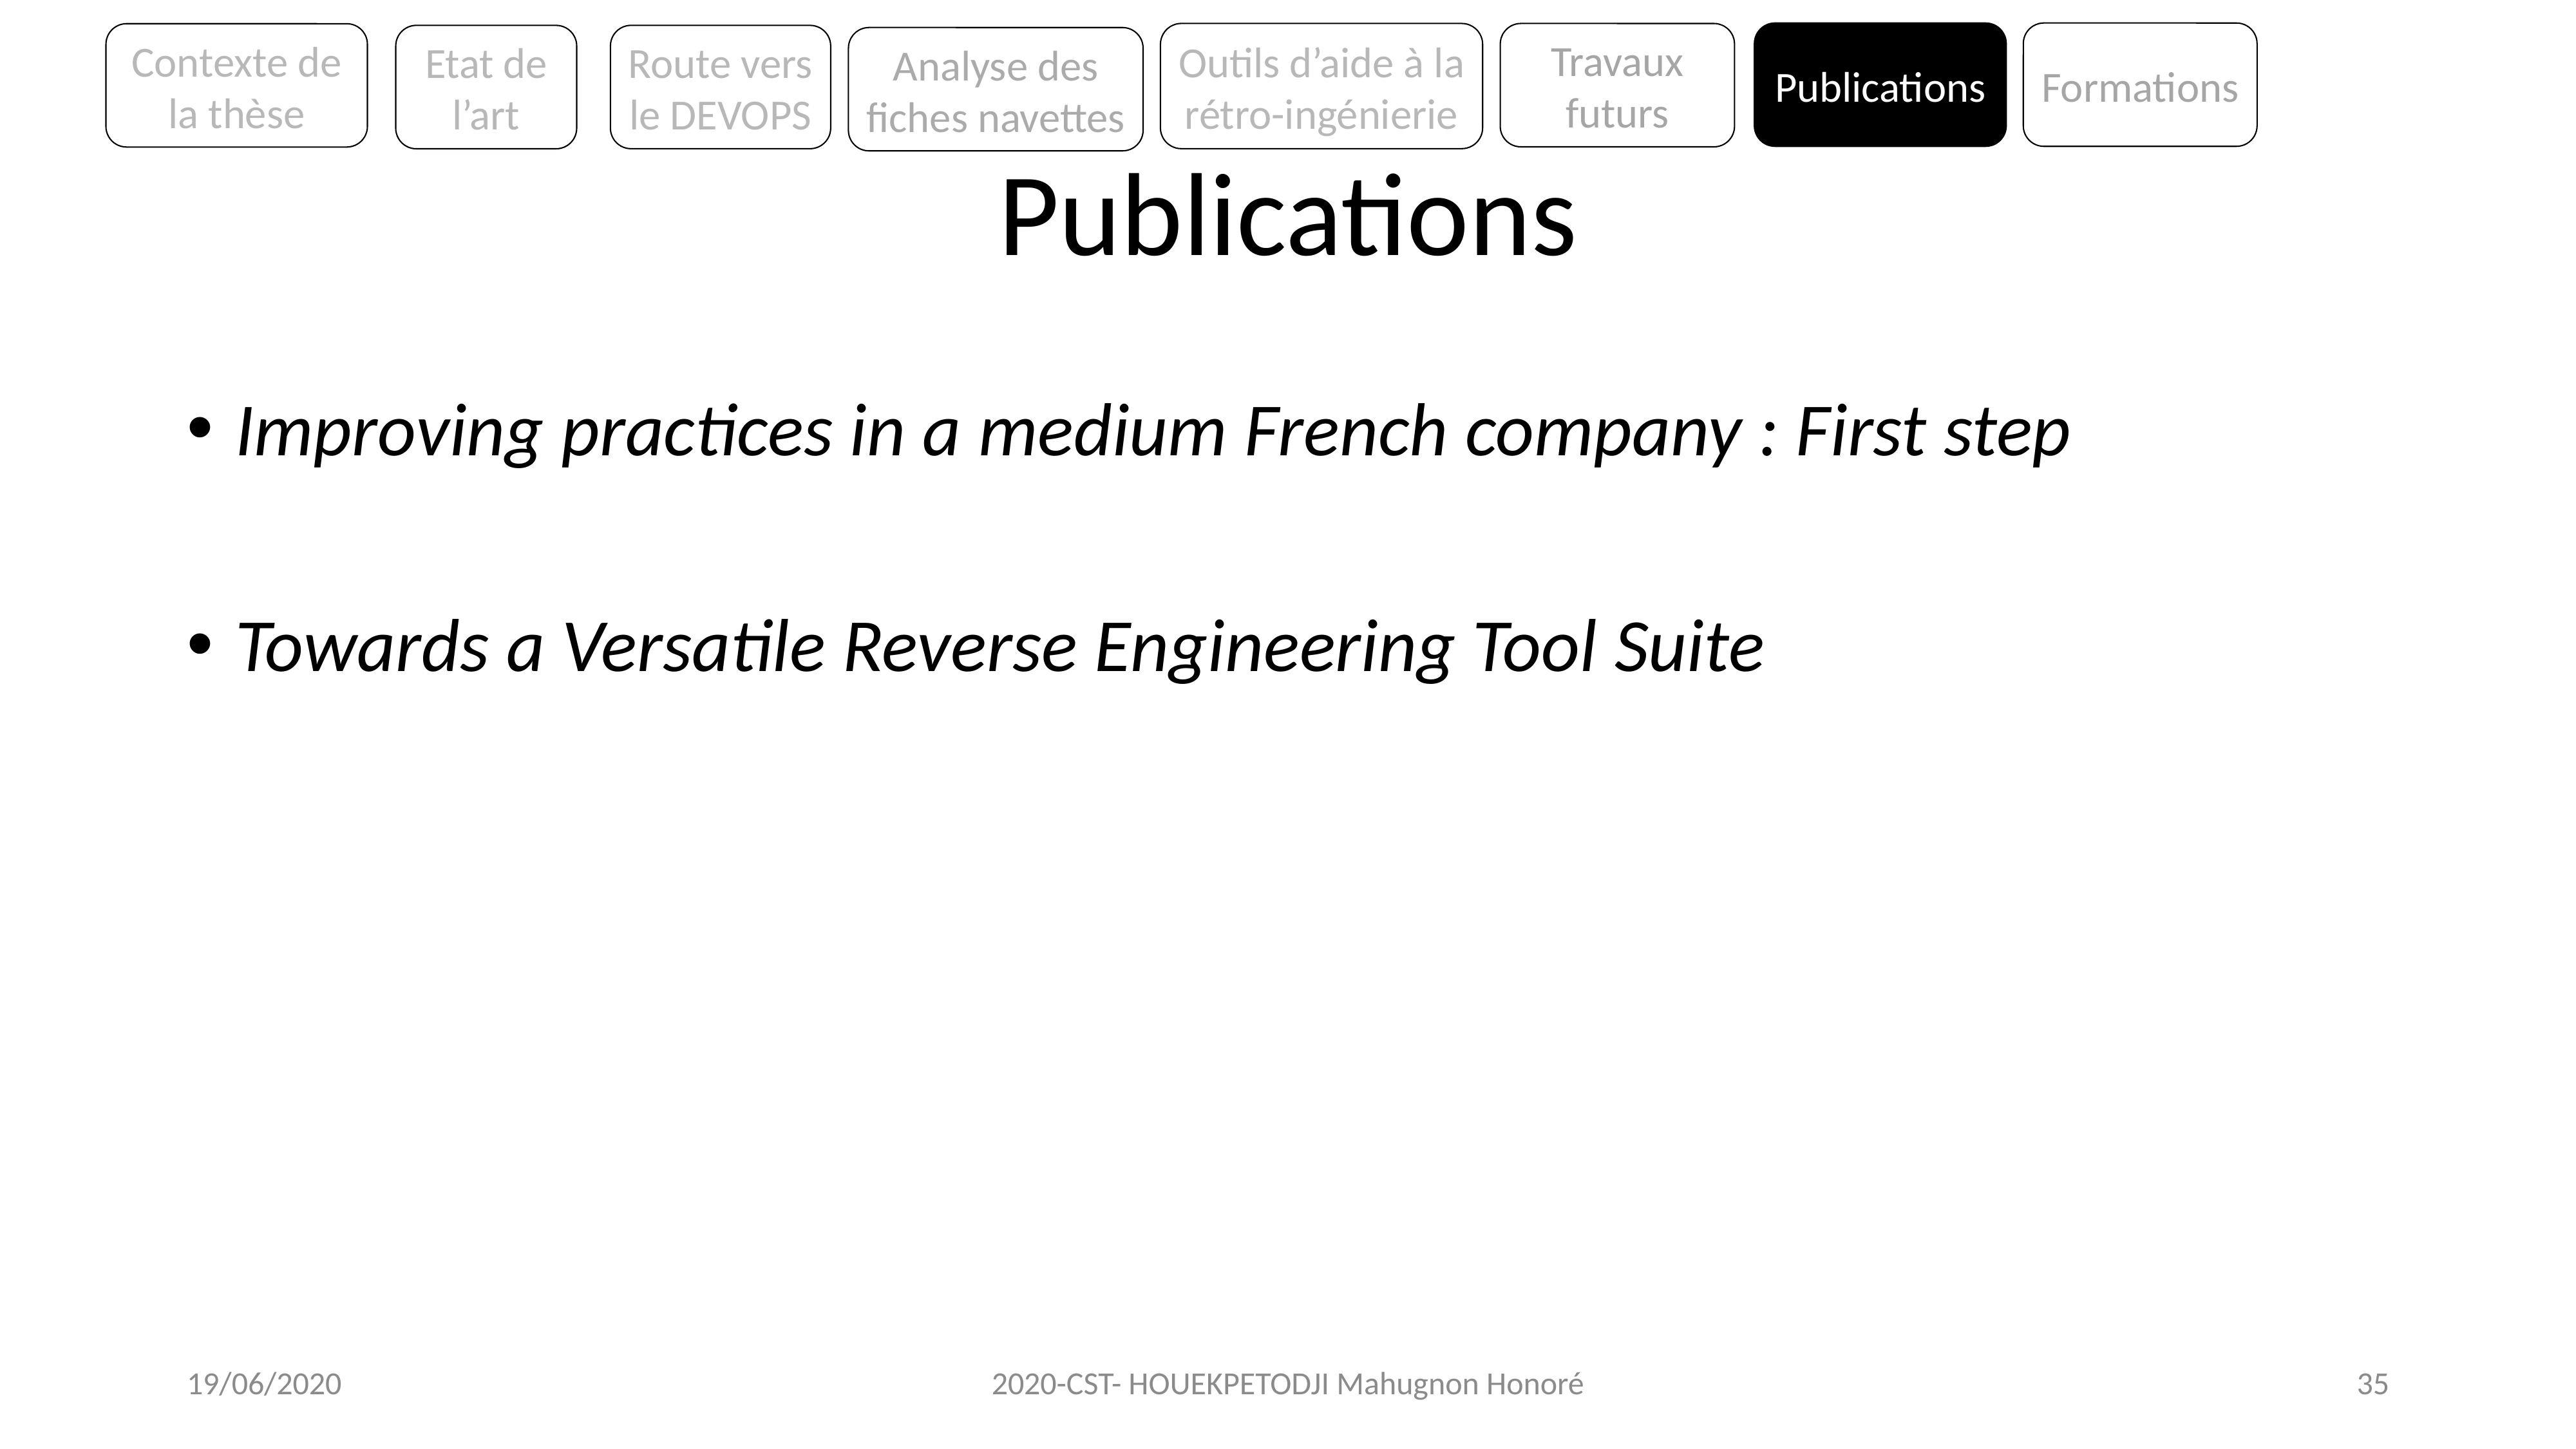

Publications
Formations
Outils d’aide à la rétro-ingénierie
Travaux futurs
Contexte de la thèse
Etat de l’art
Analyse des fiches navettes
Route vers le DEVOPS
# Publications
Improving practices in a medium French company : First step

Towards a Versatile Reverse Engineering Tool Suite
19/06/2020
2020-CST- HOUEKPETODJI Mahugnon Honoré
35